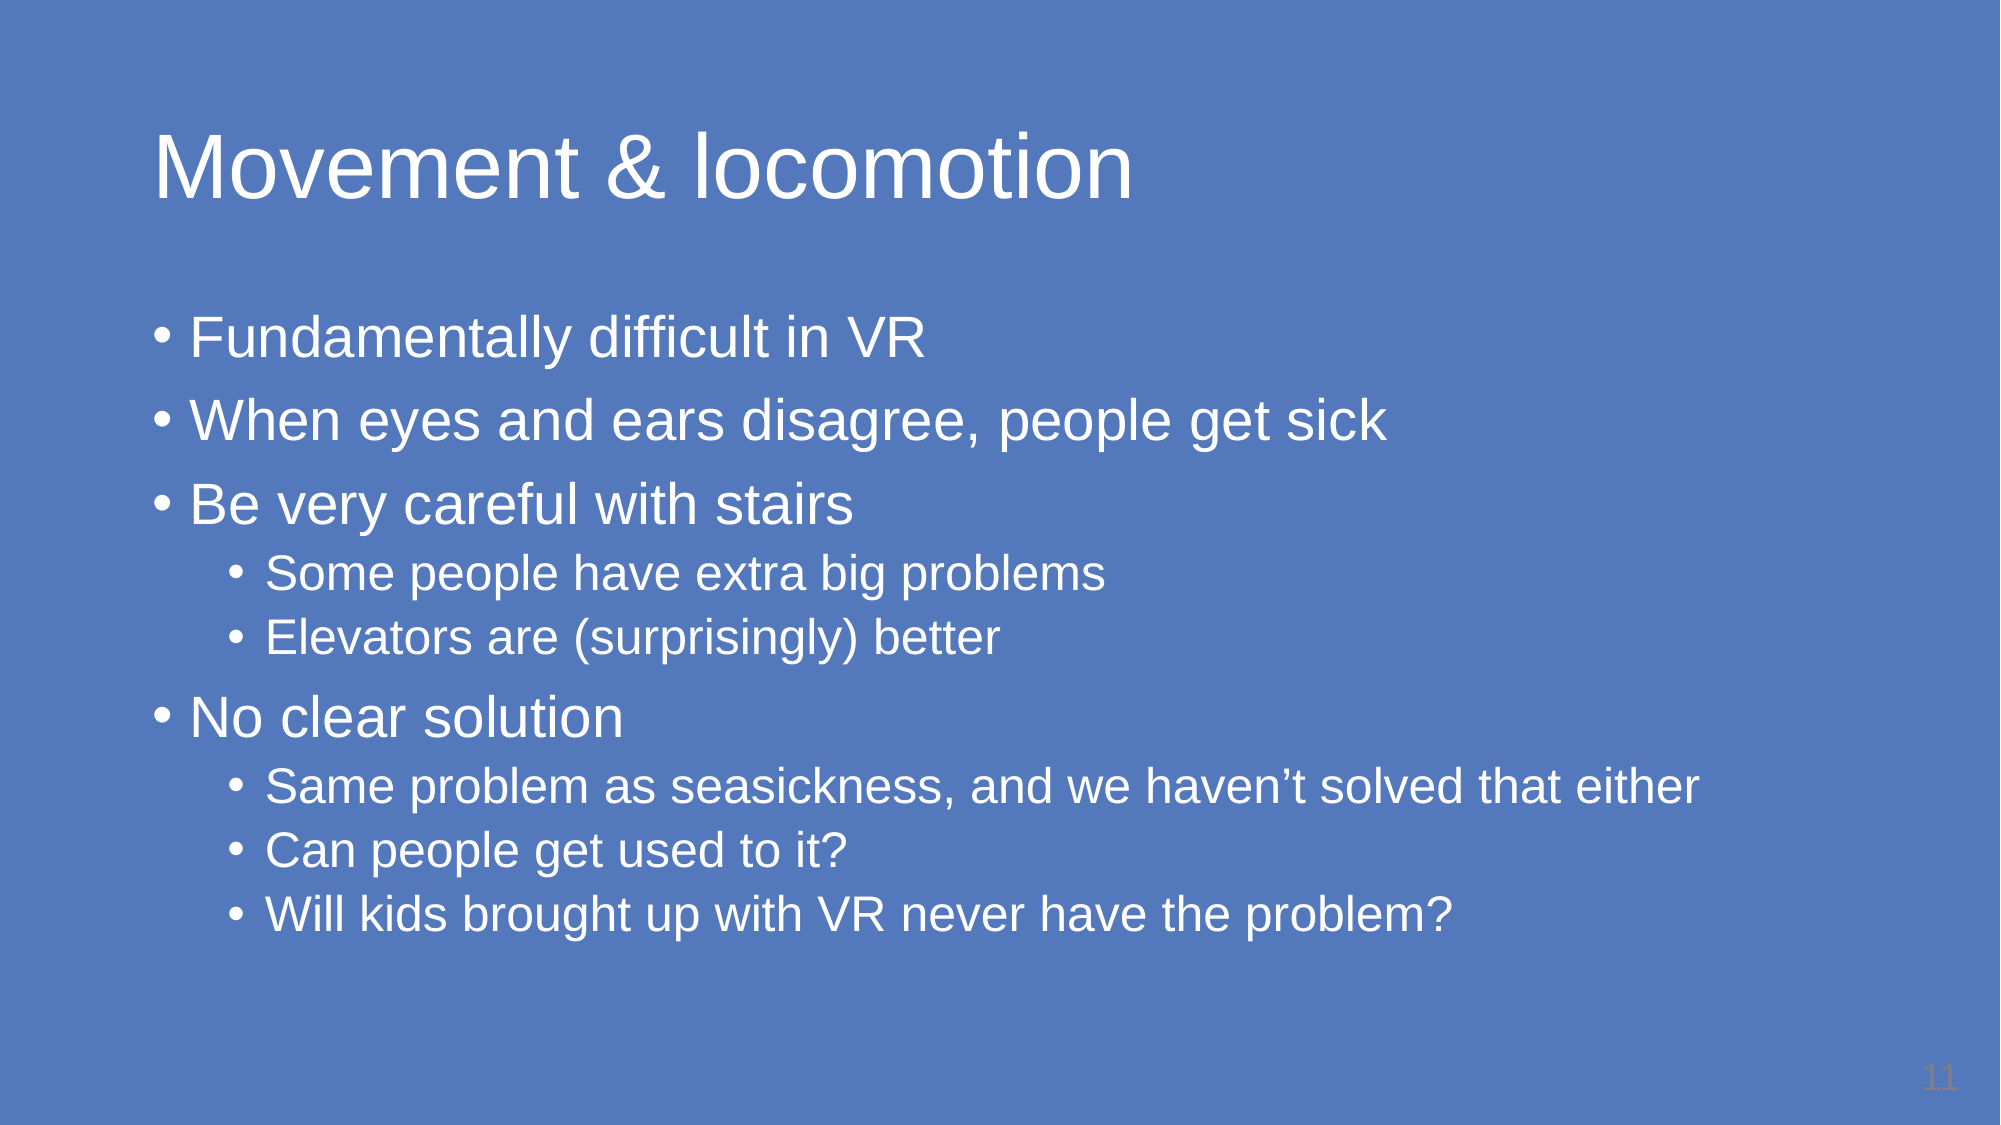

# Movement & locomotion
Fundamentally difficult in VR
When eyes and ears disagree, people get sick
Be very careful with stairs
Some people have extra big problems
Elevators are (surprisingly) better
No clear solution
Same problem as seasickness, and we haven’t solved that either
Can people get used to it?
Will kids brought up with VR never have the problem?
11